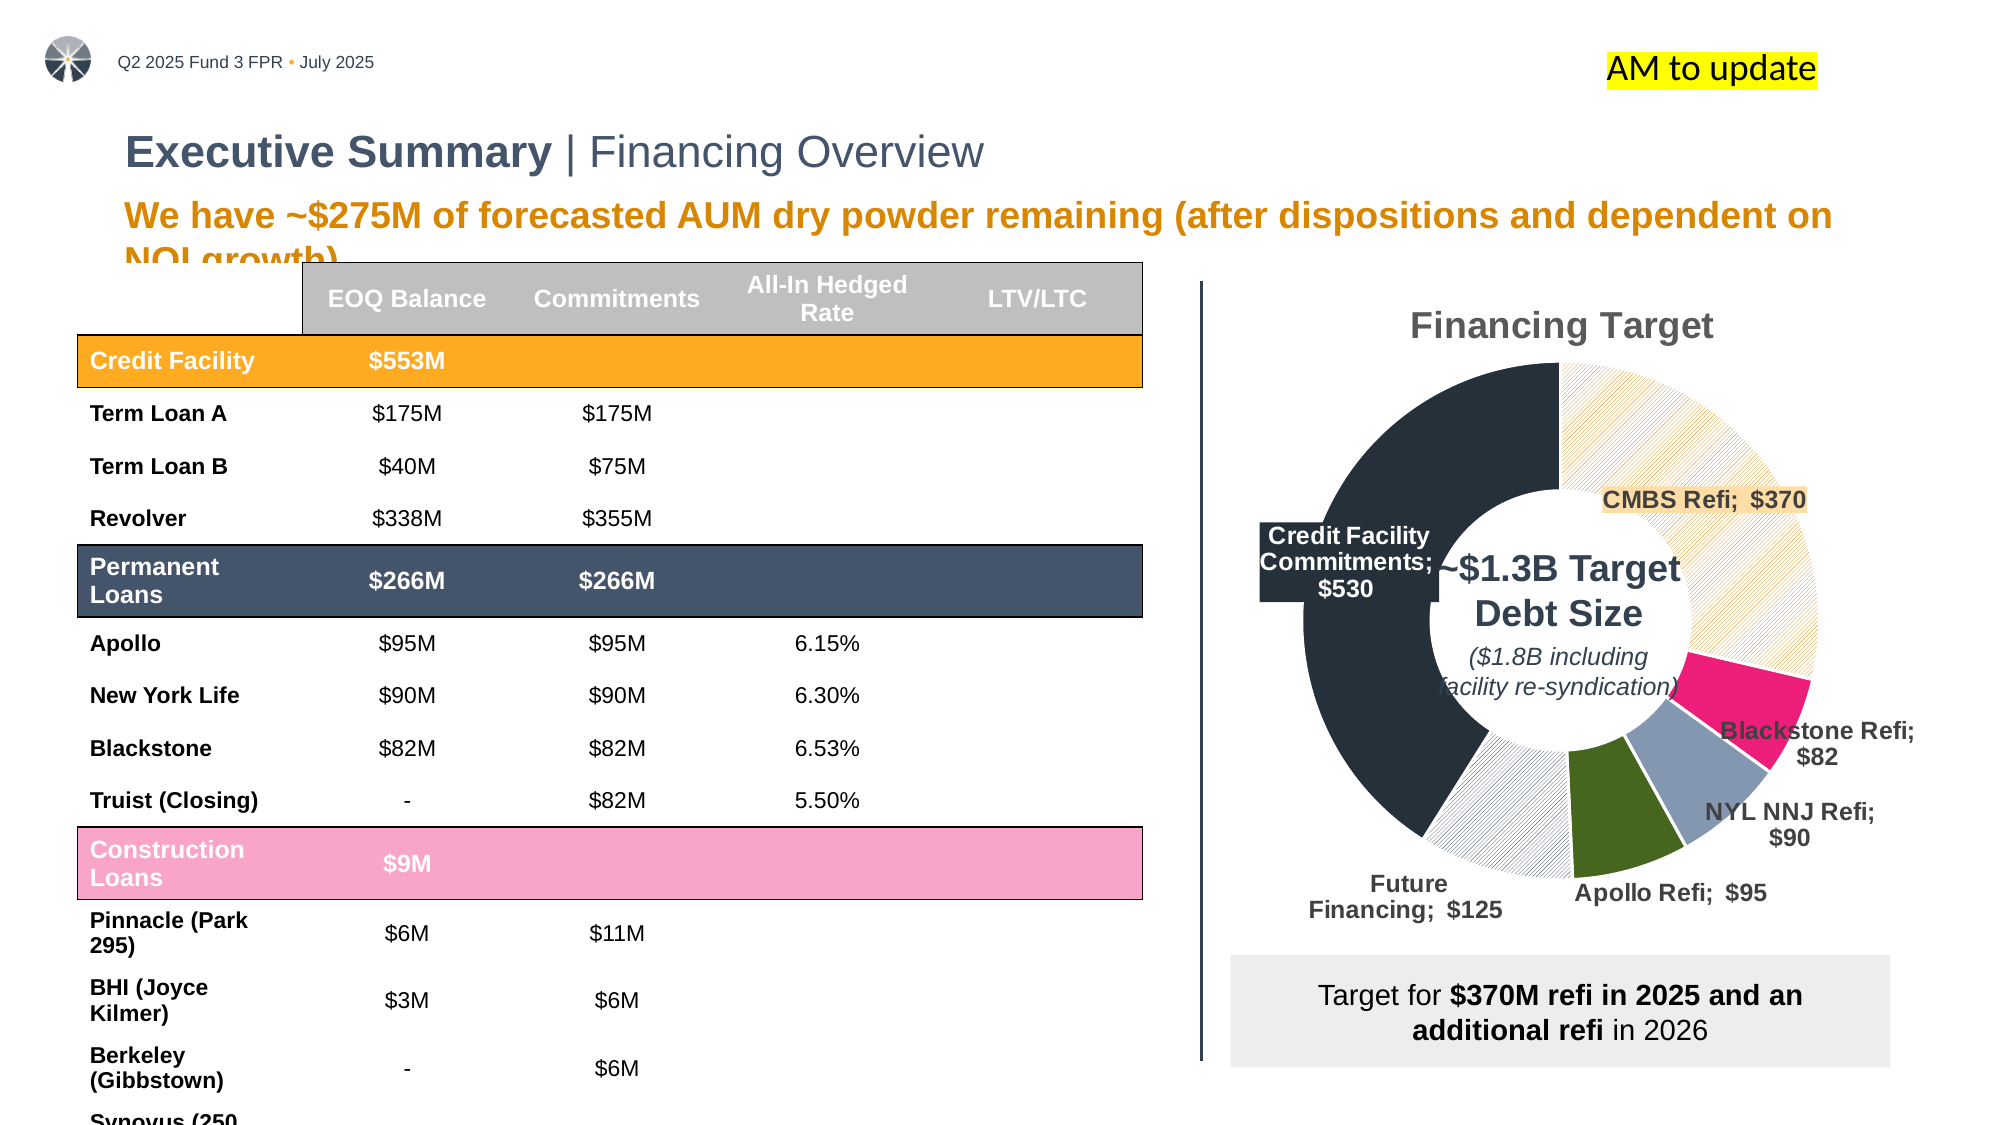

AM to update
# Executive Summary | Financing Overview
We have ~$275M of forecasted AUM dry powder remaining (after dispositions and dependent on NOI growth)
|  | EOQ Balance | Commitments | All-In Hedged Rate | LTV/LTC |
| --- | --- | --- | --- | --- |
| Credit Facility | $553M |  |  |  |
| Term Loan A | $175M | $175M |  |  |
| Term Loan B | $40M | $75M |  |  |
| Revolver | $338M | $355M |  |  |
| Permanent Loans | $266M | $266M |  |  |
| Apollo | $95M | $95M | 6.15% |  |
| New York Life | $90M | $90M | 6.30% |  |
| Blackstone | $82M | $82M | 6.53% |  |
| Truist (Closing) | - | $82M | 5.50% |  |
| Construction Loans | $9M |  |  |  |
| Pinnacle (Park 295) | $6M | $11M |  |  |
| BHI (Joyce Kilmer) | $3M | $6M |  |  |
| Berkeley (Gibbstown) | - | $6M |  |  |
| Synovus (250 Swisher) | - | $6M |  |  |

### Chart: Financing Target

| Category | Balance |
|---|---|
| CMBS Refi | 370.0 |
| Blackstone Refi | 81.5 |
| NYL NNJ Refi | 90.0 |
| Apollo Refi | 94.5 |
| Future Financing | 125.0 |
| Credit Facility Commitments | 530.0 |
~$1.3B Target Debt Size
($1.8B including facility re-syndication)

Target for $370M refi in 2025 and an additional refi in 2026